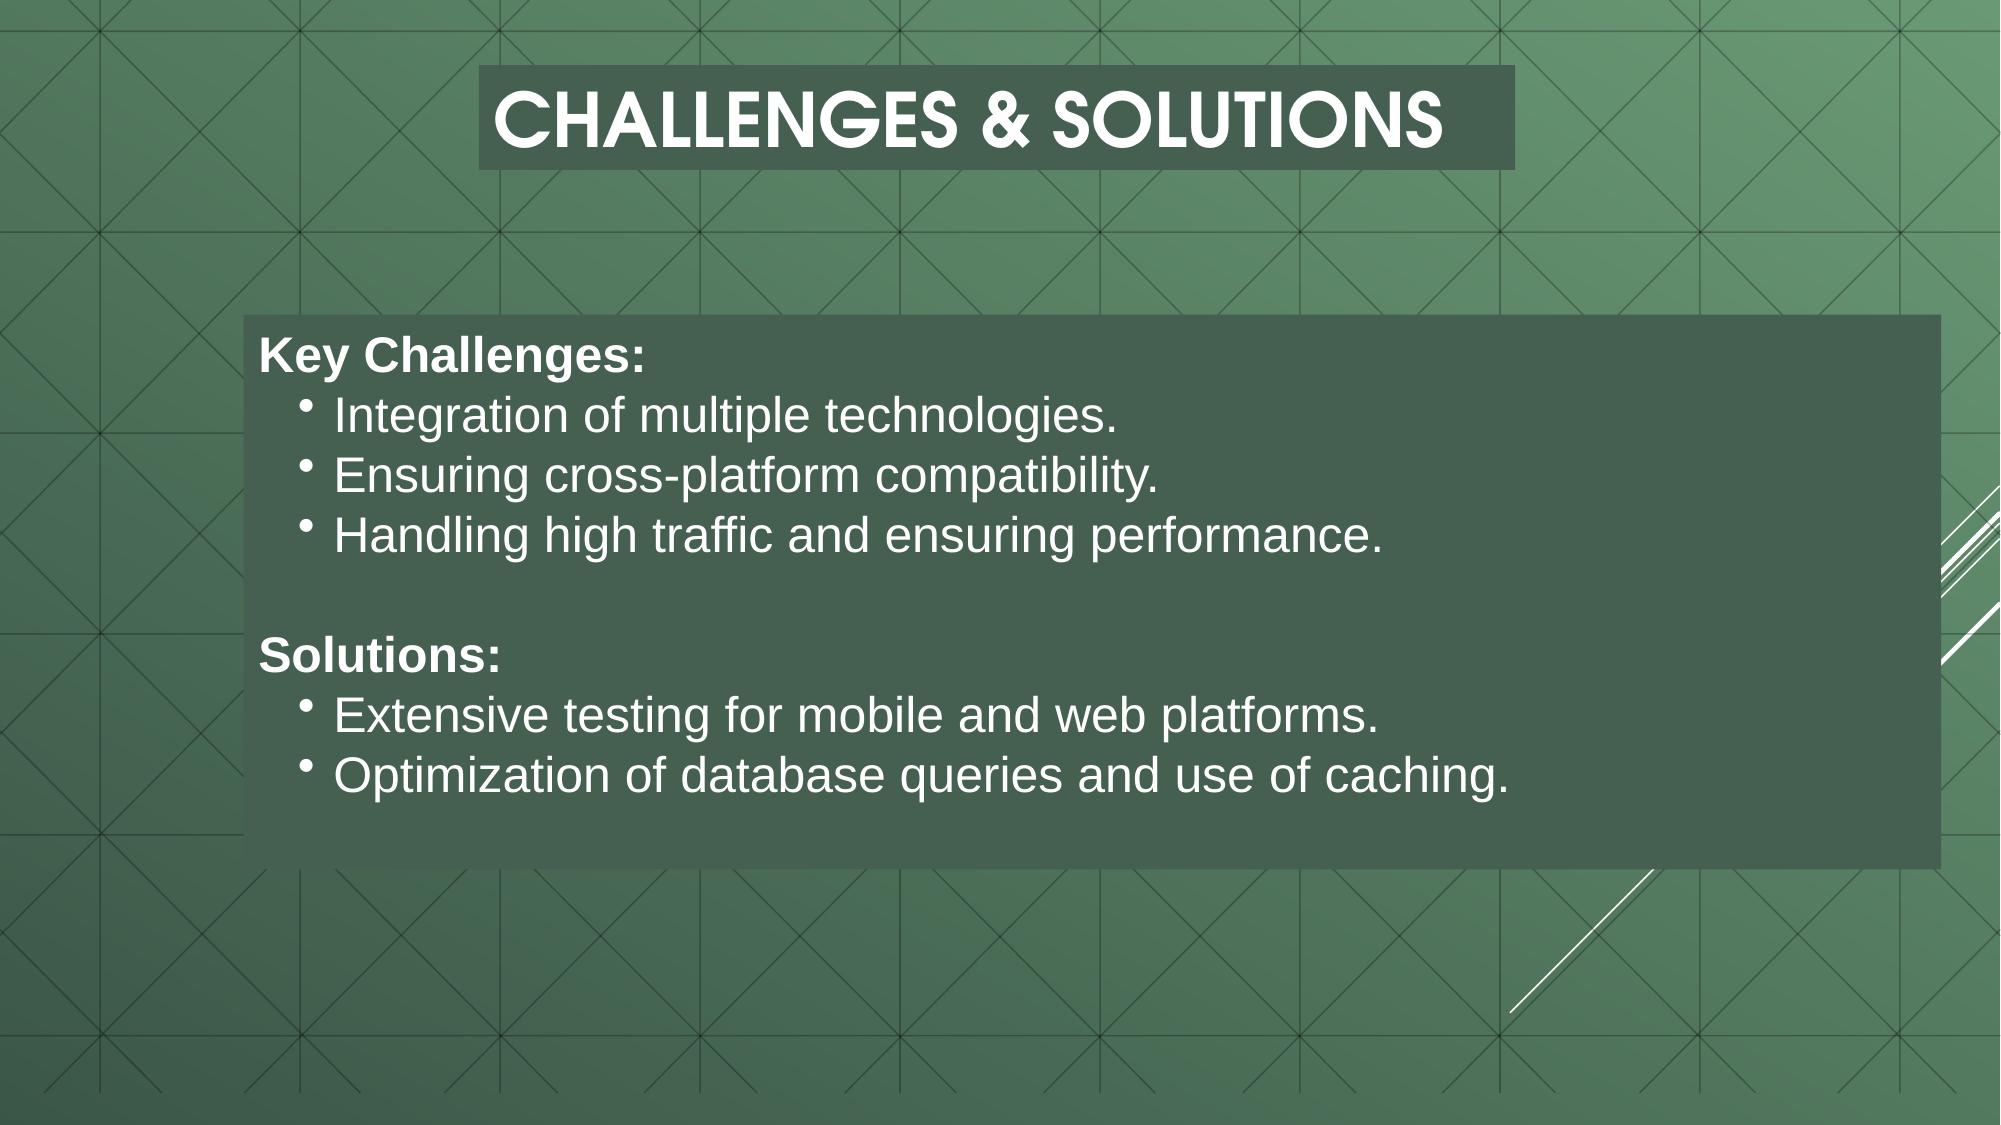

Challenges & Solutions
Key Challenges:
Integration of multiple technologies.
Ensuring cross-platform compatibility.
Handling high traffic and ensuring performance.

Solutions:
Extensive testing for mobile and web platforms.
Optimization of database queries and use of caching.